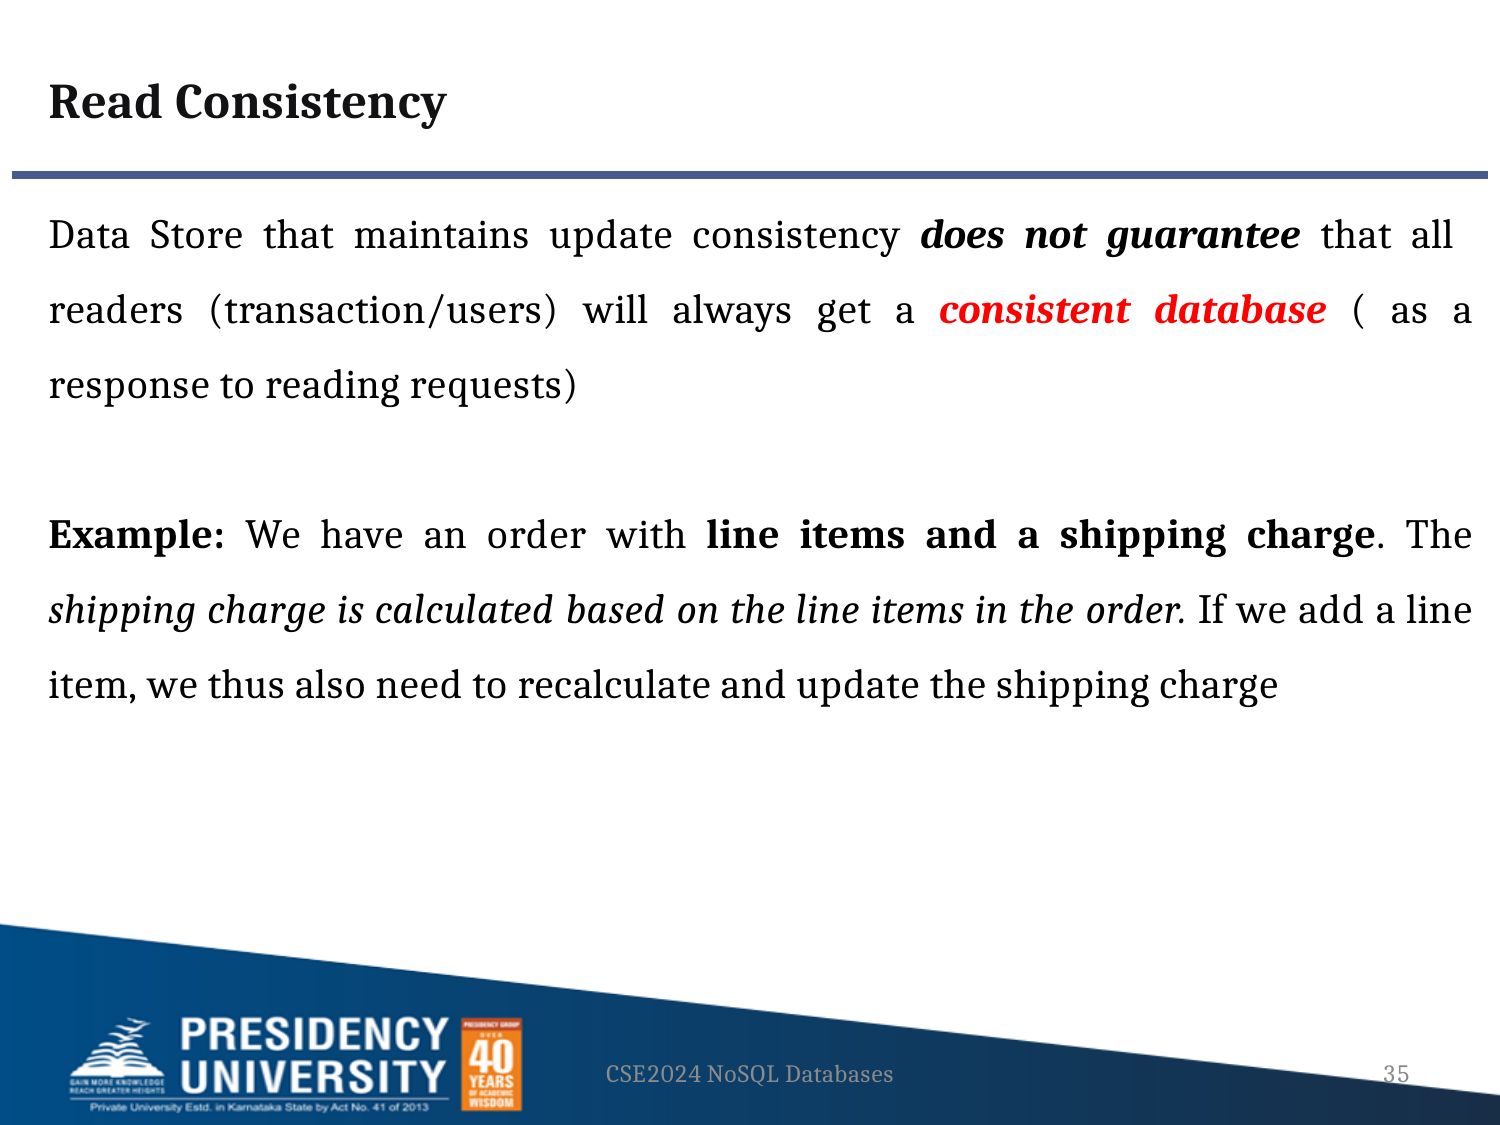

Read Consistency
Data Store that maintains update consistency does not guarantee that all  readers (transaction/users) will always get a consistent database ( as a response to reading requests)

Example: We have an order with line items and a shipping charge. The shipping charge is calculated based on the line items in the order. If we add a line item, we thus also need to recalculate and update the shipping charge

CSE2024 NoSQL Databases
35